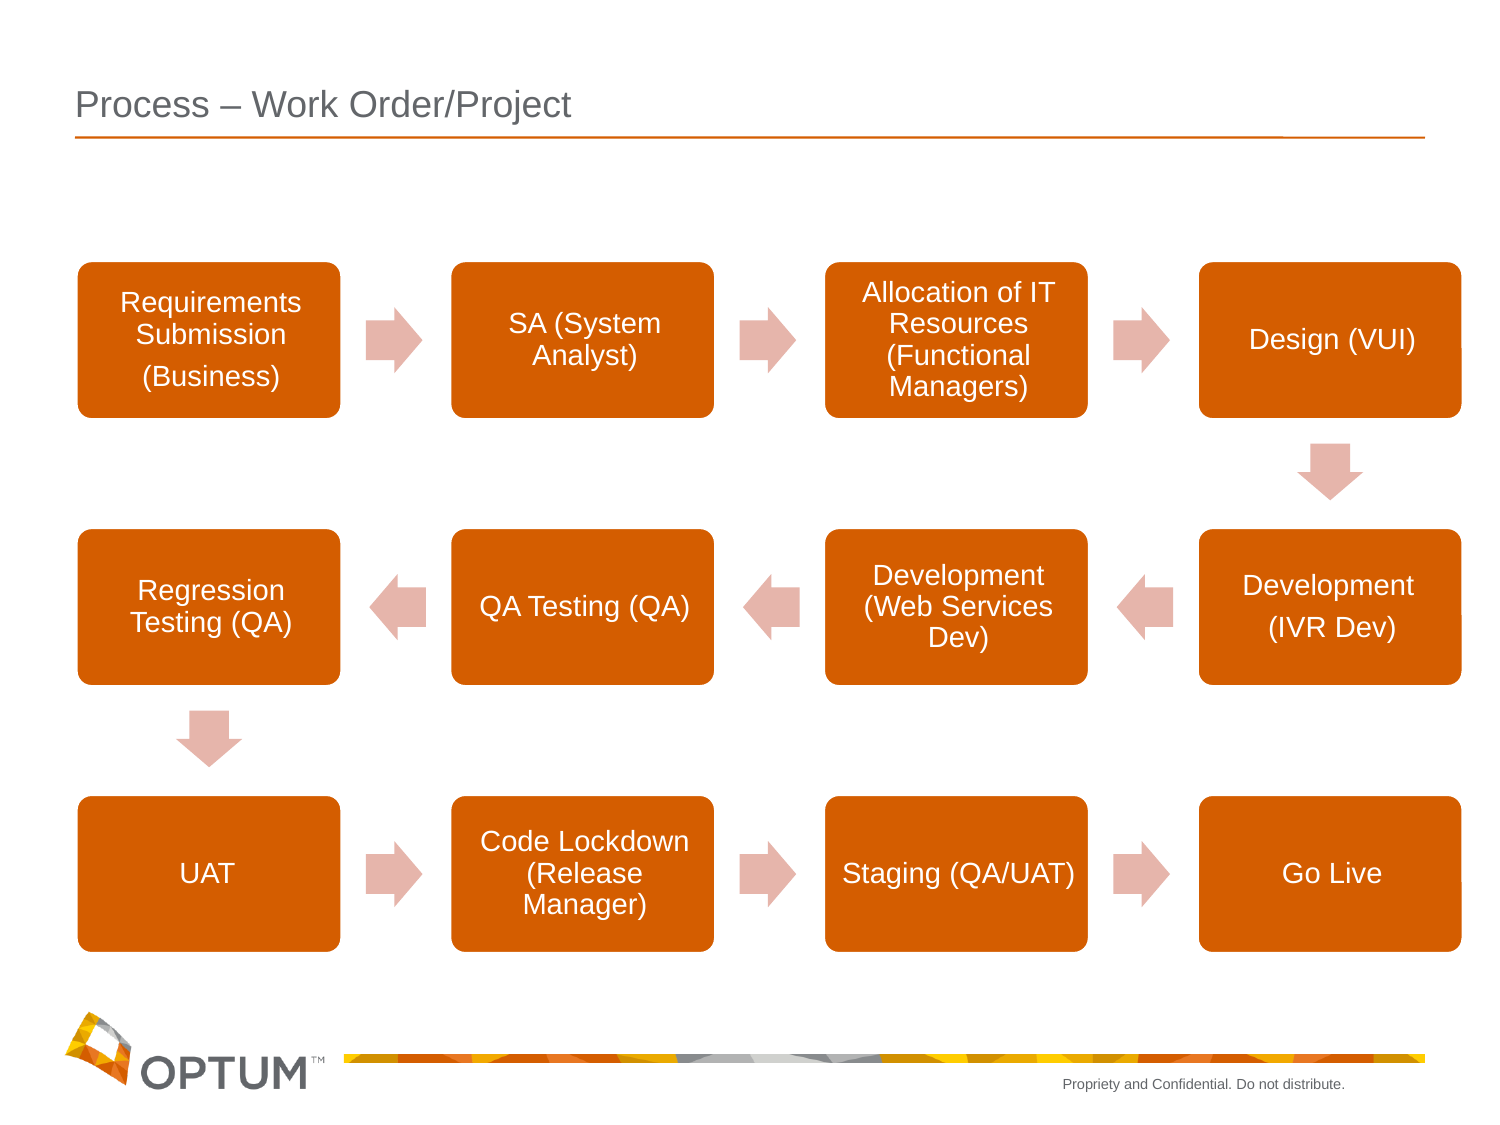

# Process – Work Order/Project
Requirements Submission
(Business)

SA (System Analyst)

Allocation of IT Resources (Functional Managers)

Design (VUI)

Development
(IVR Dev)

Development (Web Services Dev)

QA Testing (QA)

Regression Testing (QA)

UAT

Code Lockdown (Release Manager)

Staging (QA/UAT)

Go Live